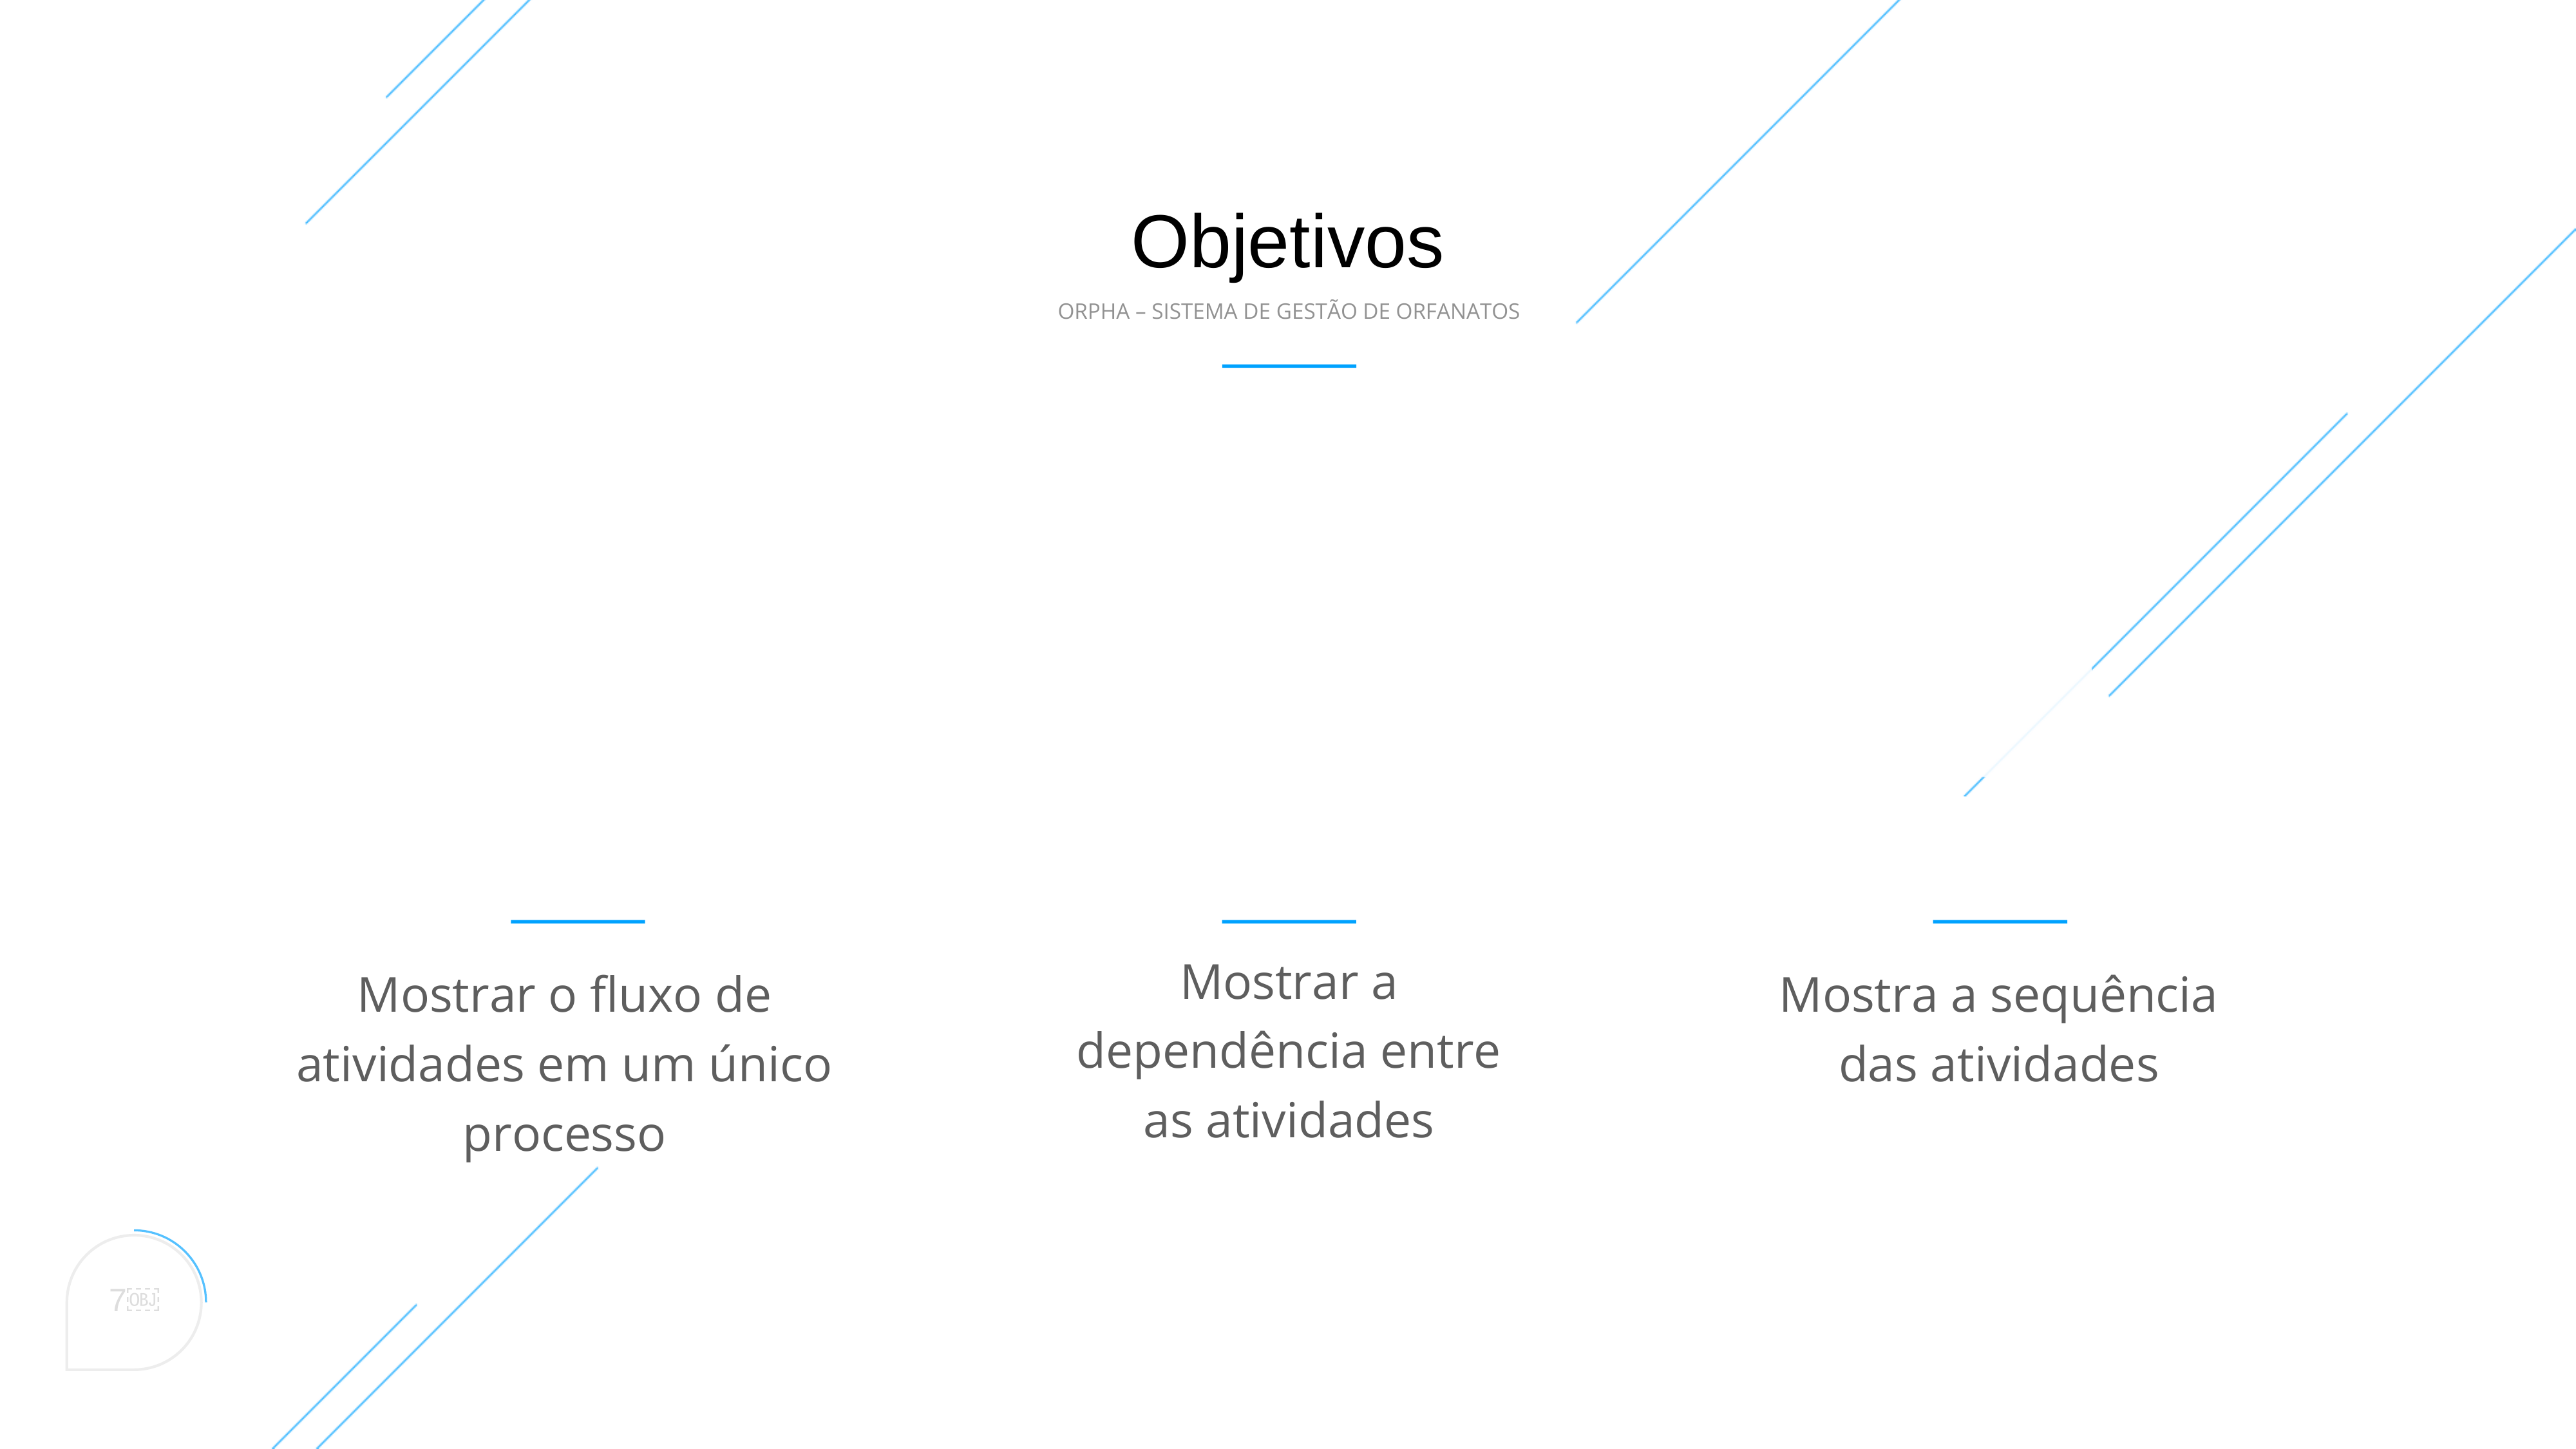

Objetivos
ORPHA – SISTEMA DE GESTÃO DE ORFANATOS

Mostrar a dependência entre as atividades
Mostrar o fluxo de atividades em um único processo
Mostra a sequência das atividades

7￼